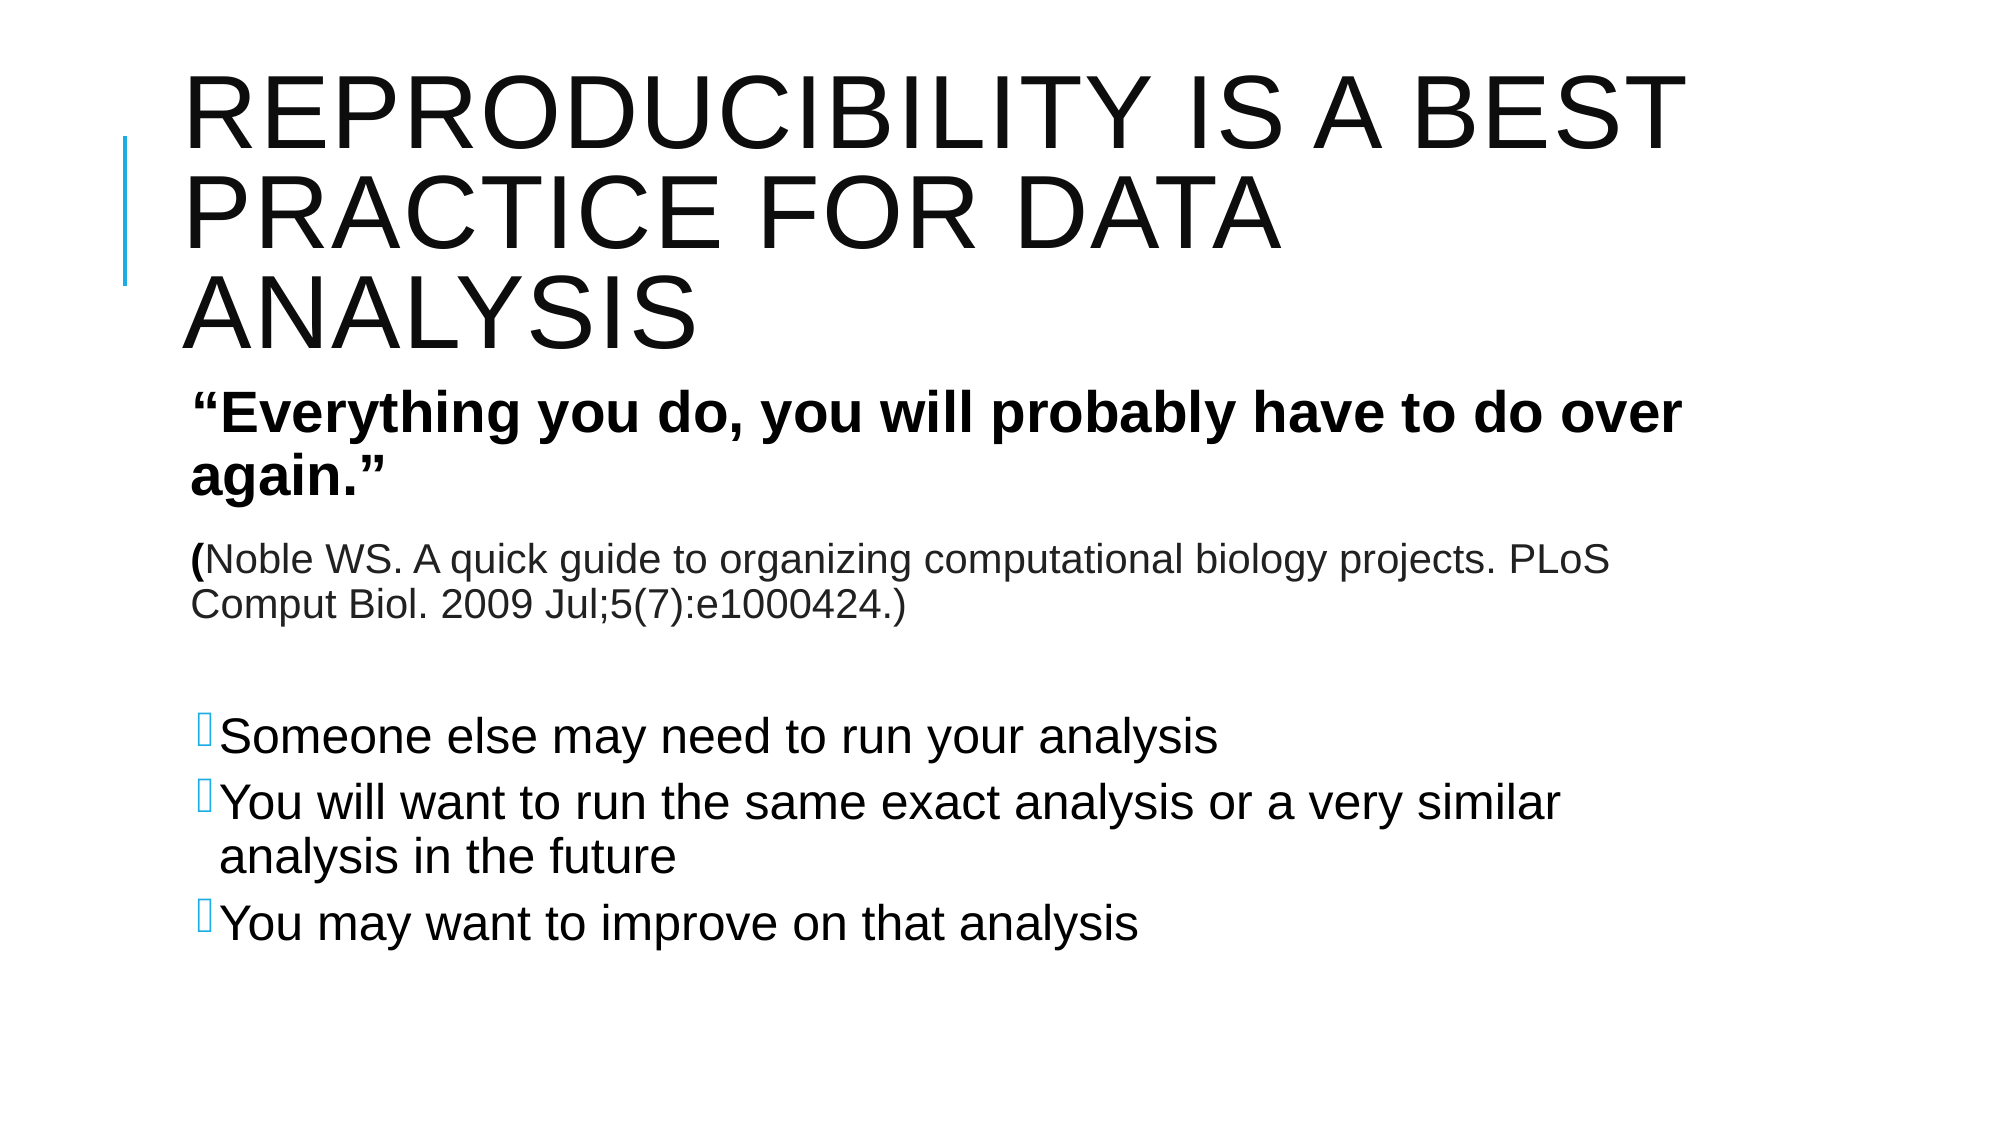

# Reproducibility is a best practice for data analysis
“Everything you do, you will probably have to do over again.”
(Noble WS. A quick guide to organizing computational biology projects. PLoS Comput Biol. 2009 Jul;5(7):e1000424.)

Someone else may need to run your analysis
You will want to run the same exact analysis or a very similar analysis in the future
You may want to improve on that analysis